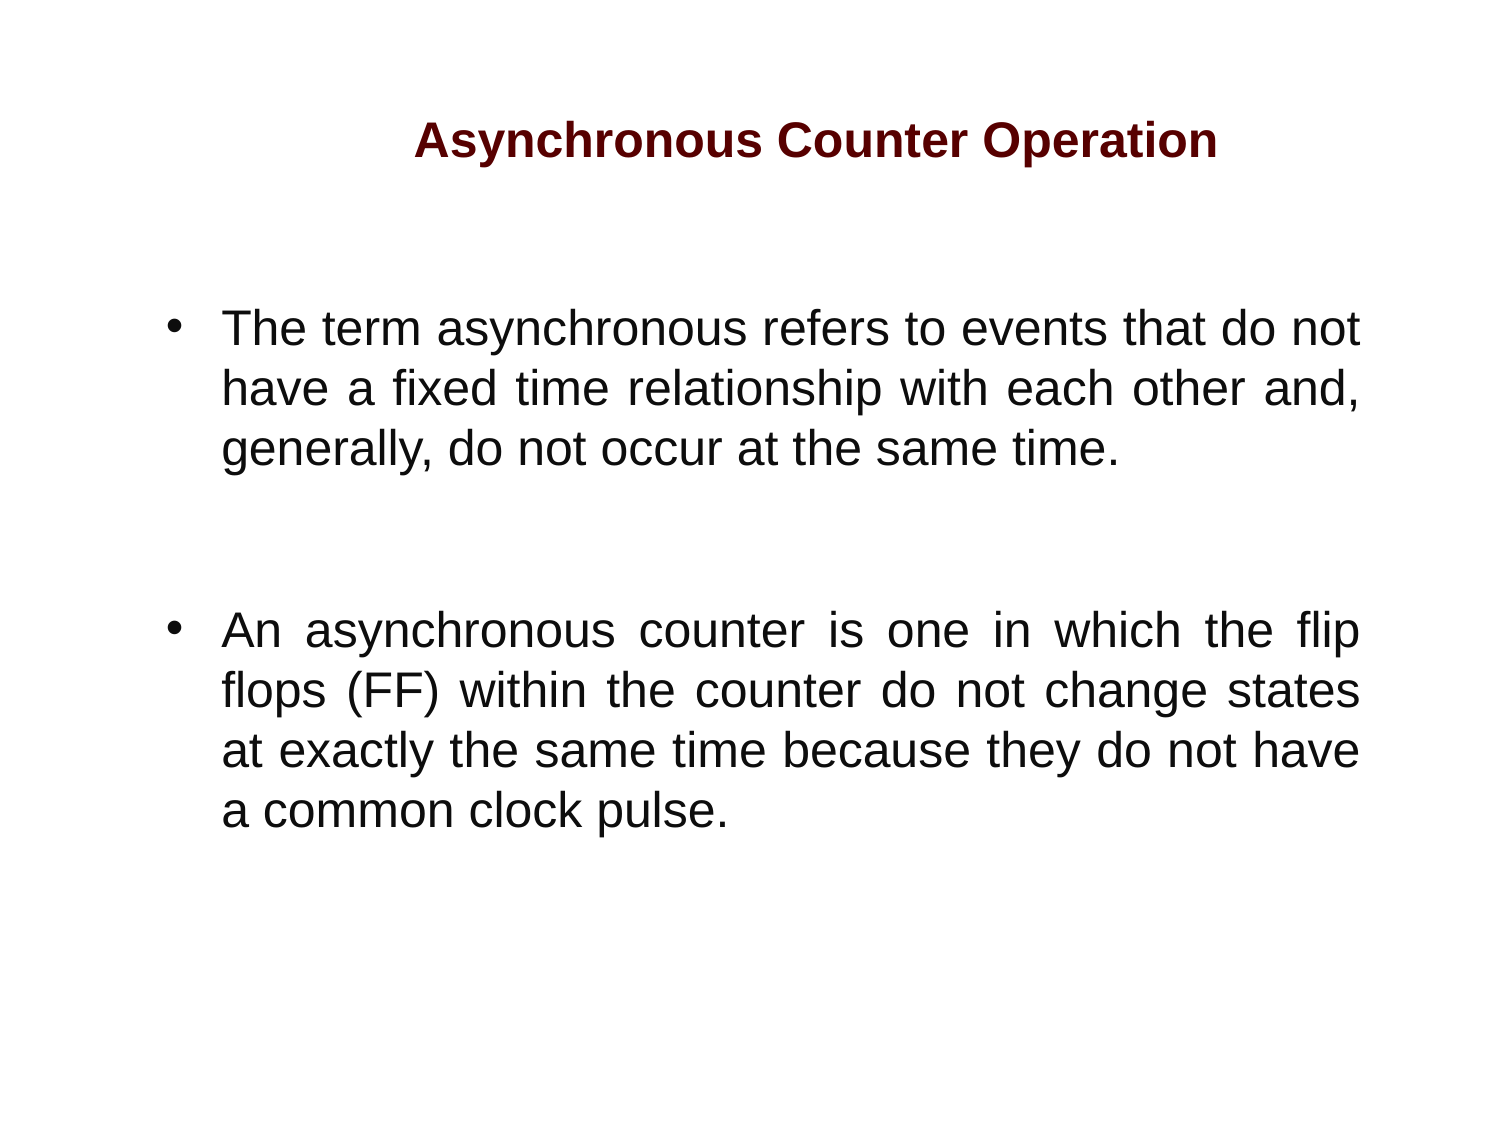

Asynchronous Counter Operation
The term asynchronous refers to events that do not have a fixed time relationship with each other and, generally, do not occur at the same time.

An asynchronous counter is one in which the flip flops (FF) within the counter do not change states at exactly the same time because they do not have a common clock pulse.
6